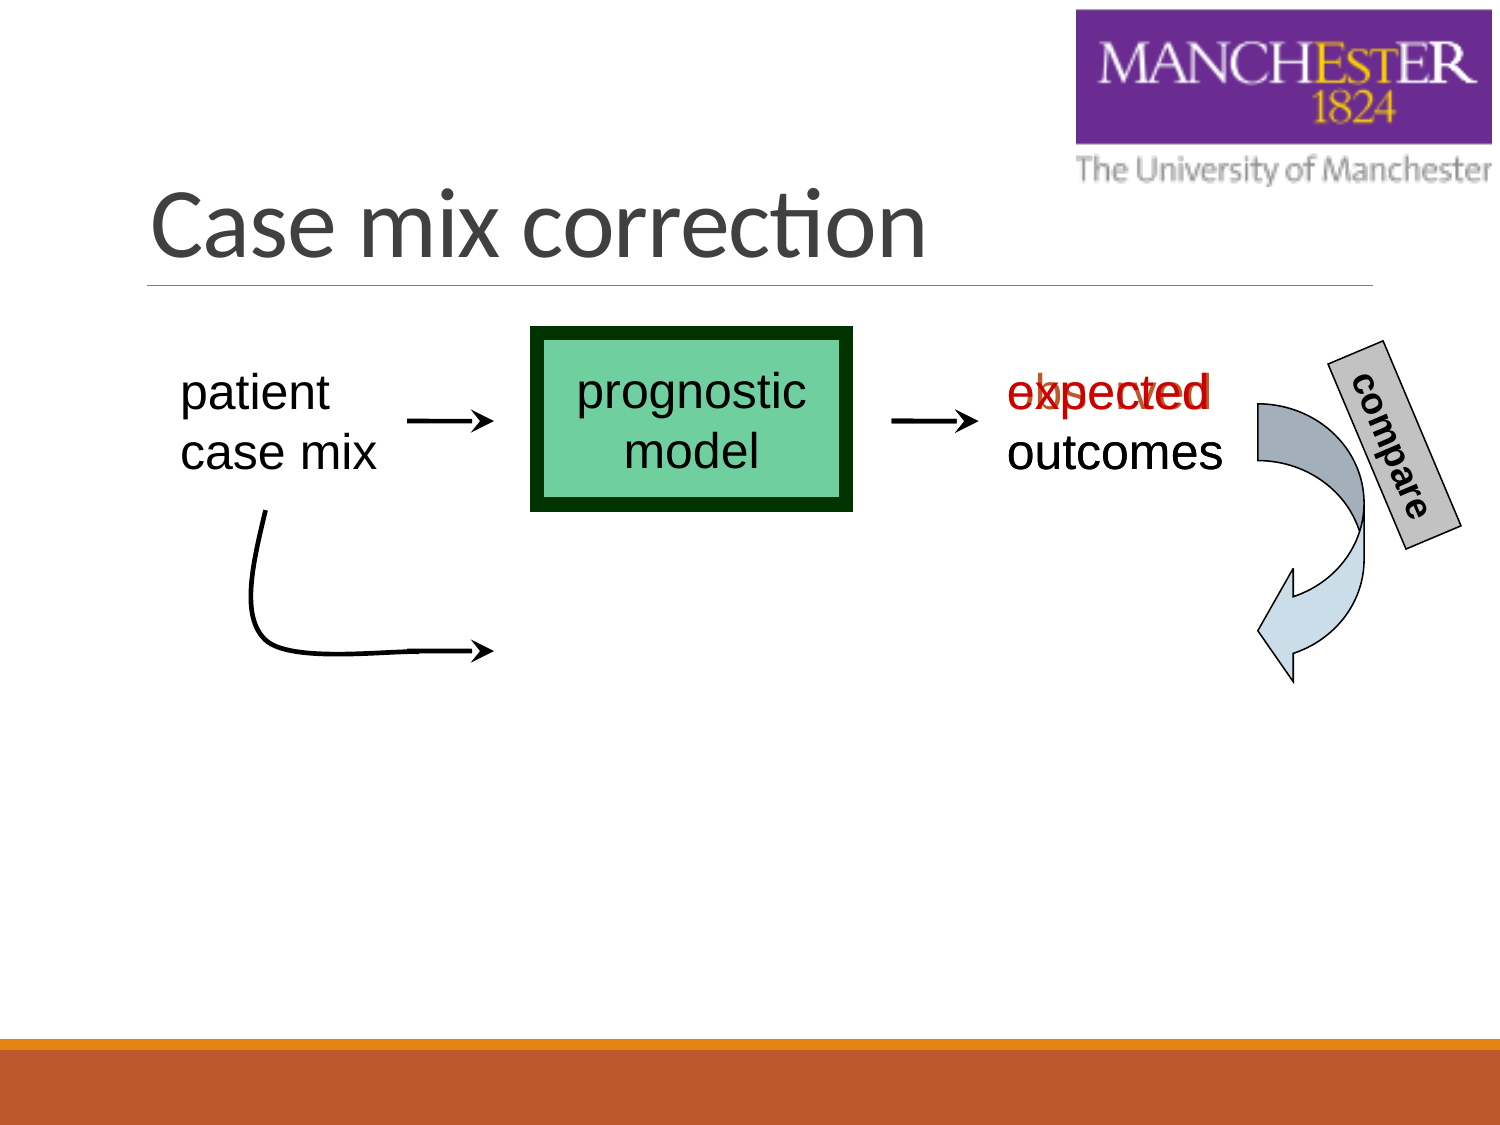

# Case mix correction
ICU
prognostic model
expectedoutcomes

patient case mix

observedoutcomes

compare